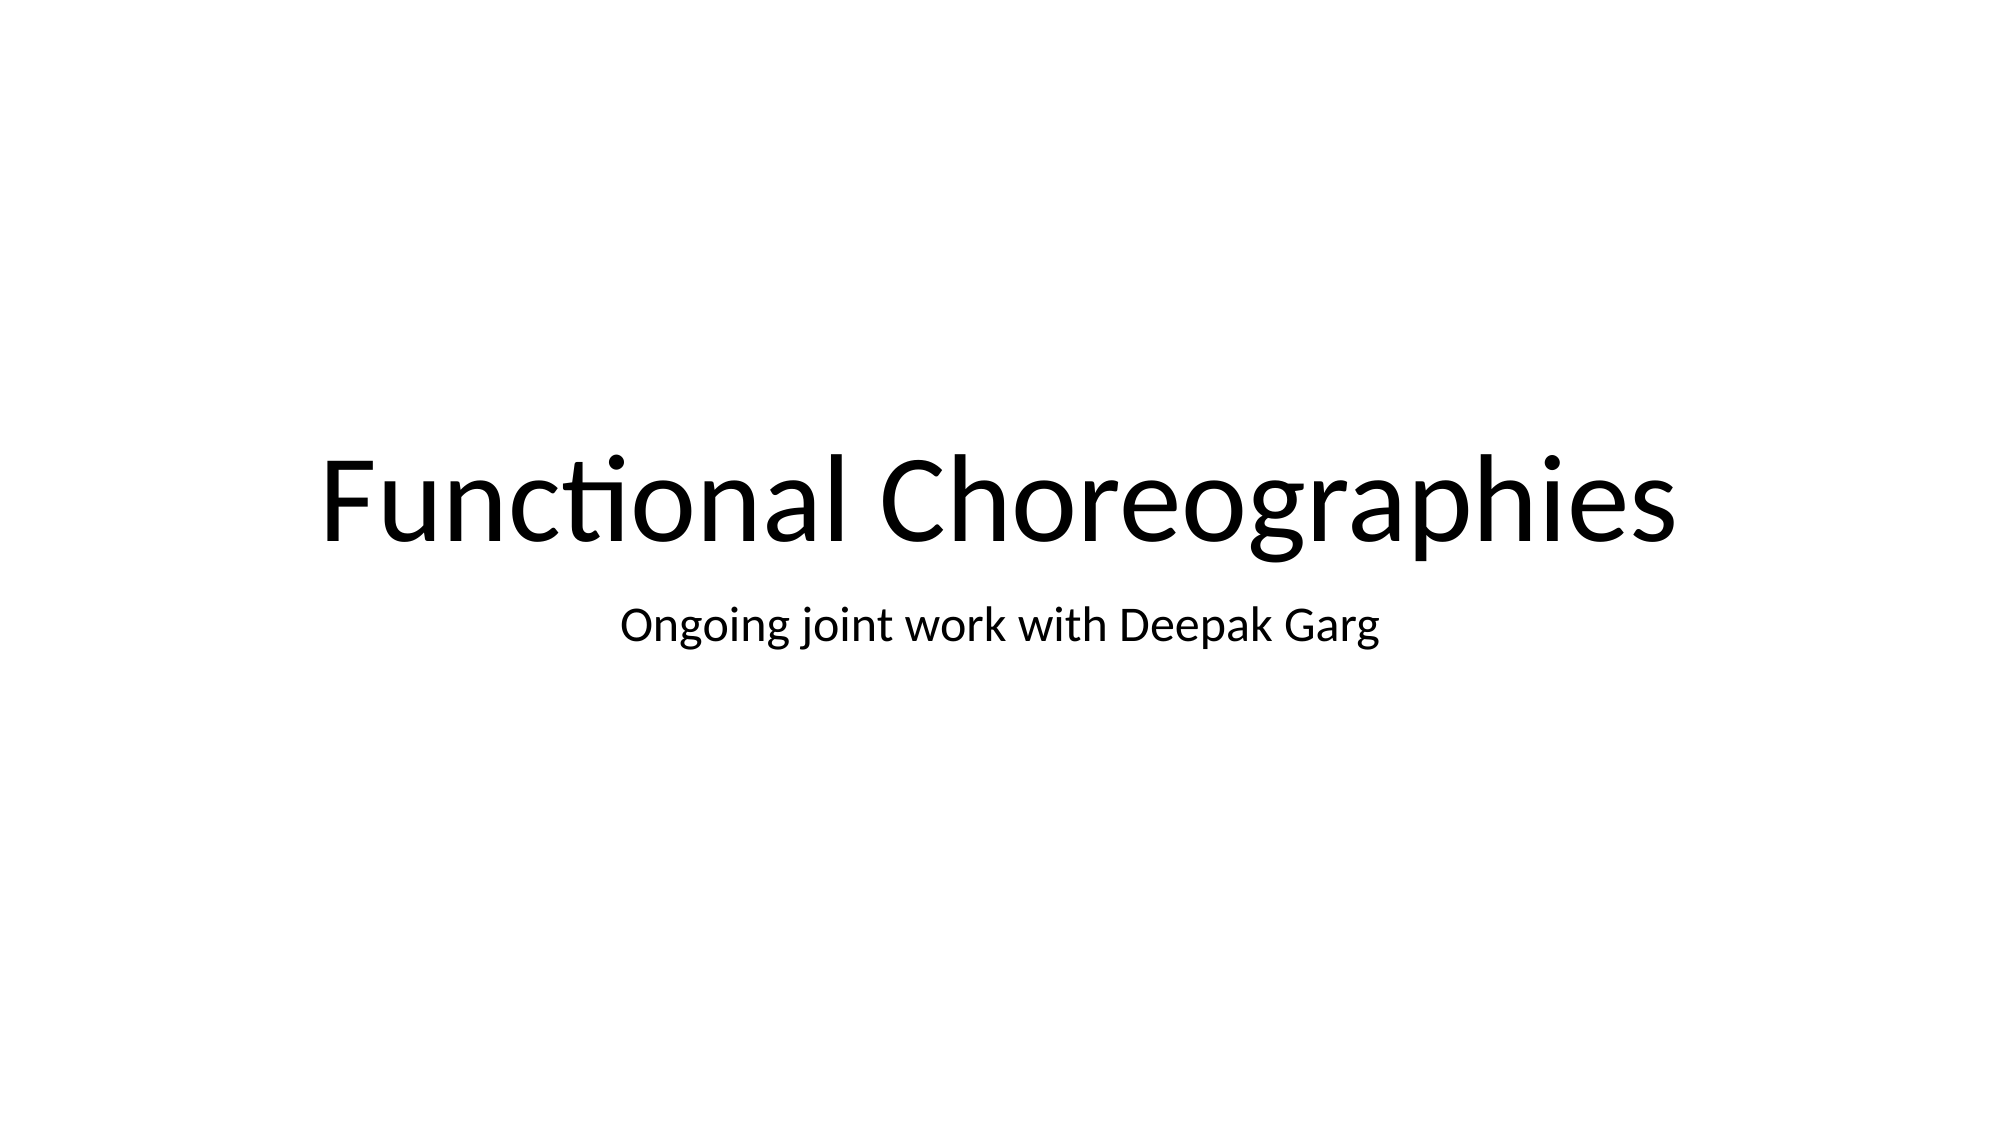

# Functional Choreographies
Ongoing joint work with Deepak Garg